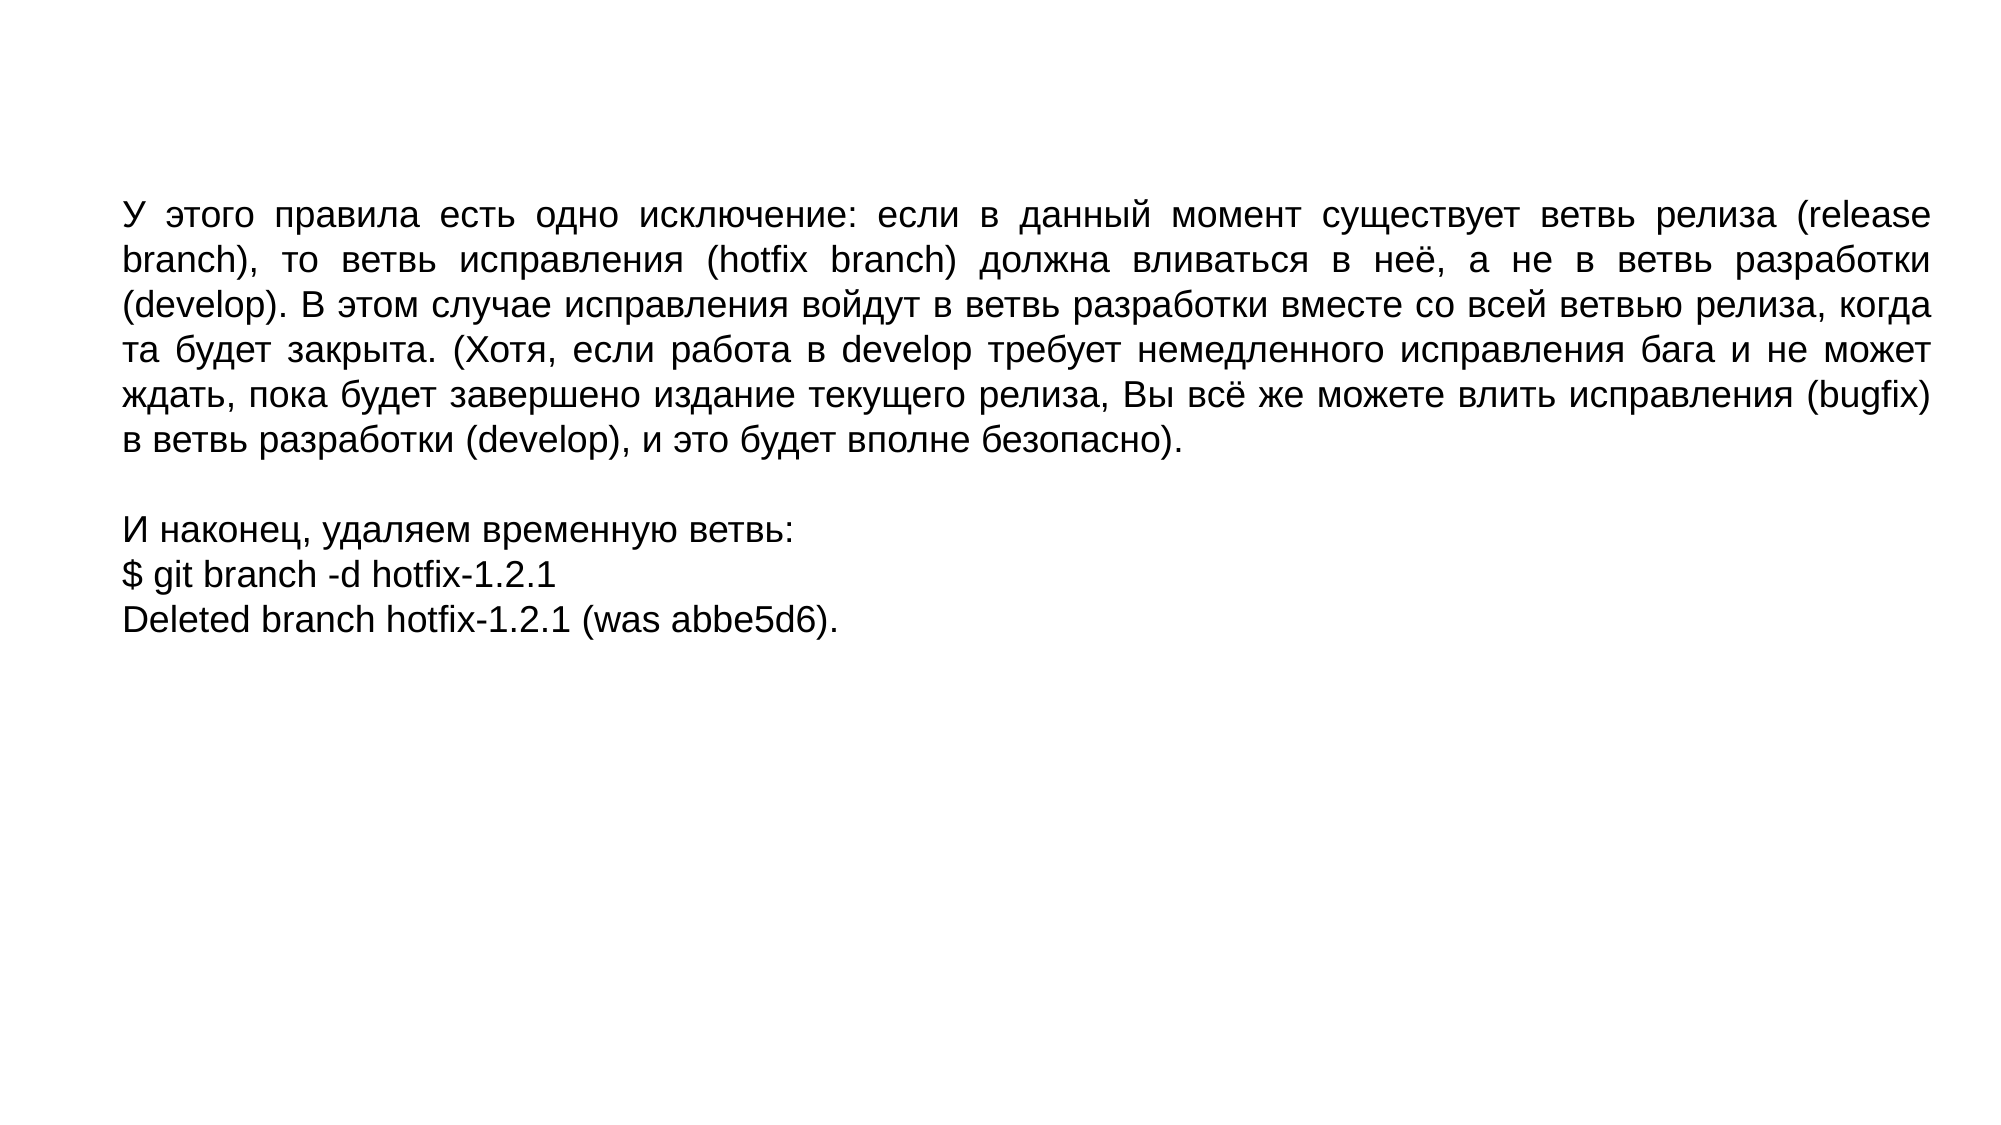

У этого правила есть одно исключение: если в данный момент существует ветвь релиза (release branch), то ветвь исправления (hotfix branch) должна вливаться в неё, а не в ветвь разработки (develop). В этом случае исправления войдут в ветвь разработки вместе со всей ветвью релиза, когда та будет закрыта. (Хотя, если работа в develop требует немедленного исправления бага и не может ждать, пока будет завершено издание текущего релиза, Вы всё же можете влить исправления (bugfix) в ветвь разработки (develop), и это будет вполне безопасно).

И наконец, удаляем временную ветвь:
$ git branch -d hotfix-1.2.1
Deleted branch hotfix-1.2.1 (was abbe5d6).